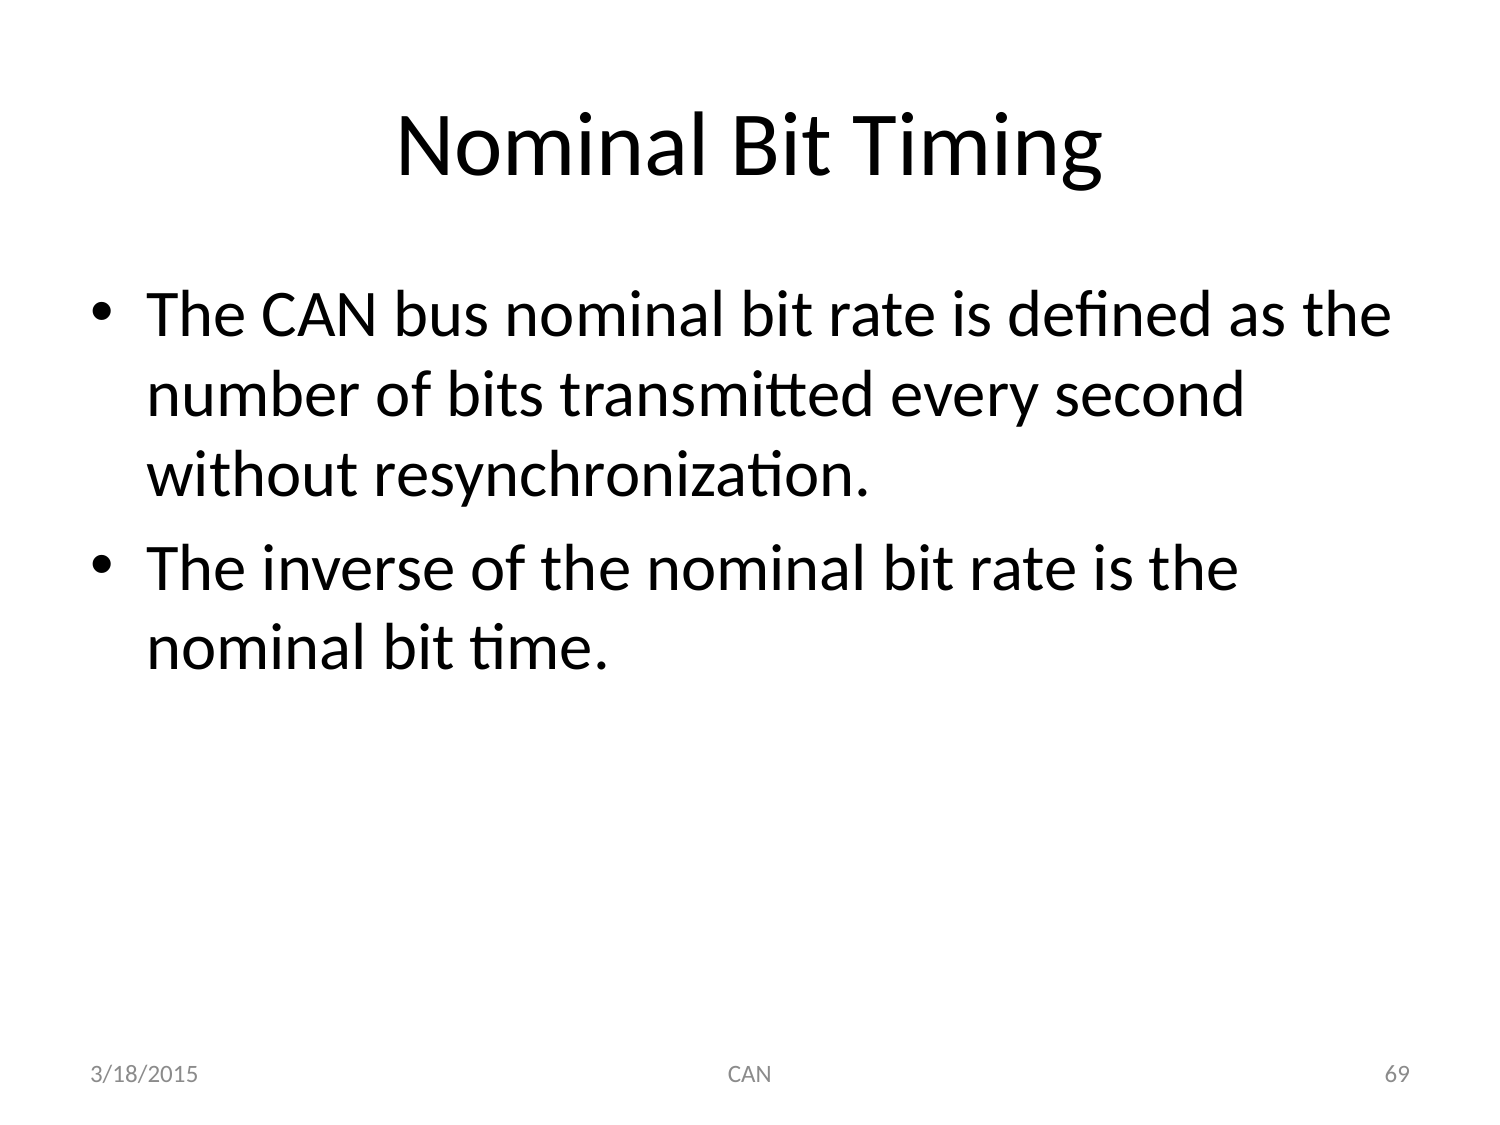

# Nominal Bit Timing
The CAN bus nominal bit rate is defined as the number of bits transmitted every second without resynchronization.
The inverse of the nominal bit rate is the nominal bit time.
3/18/2015
CAN
69